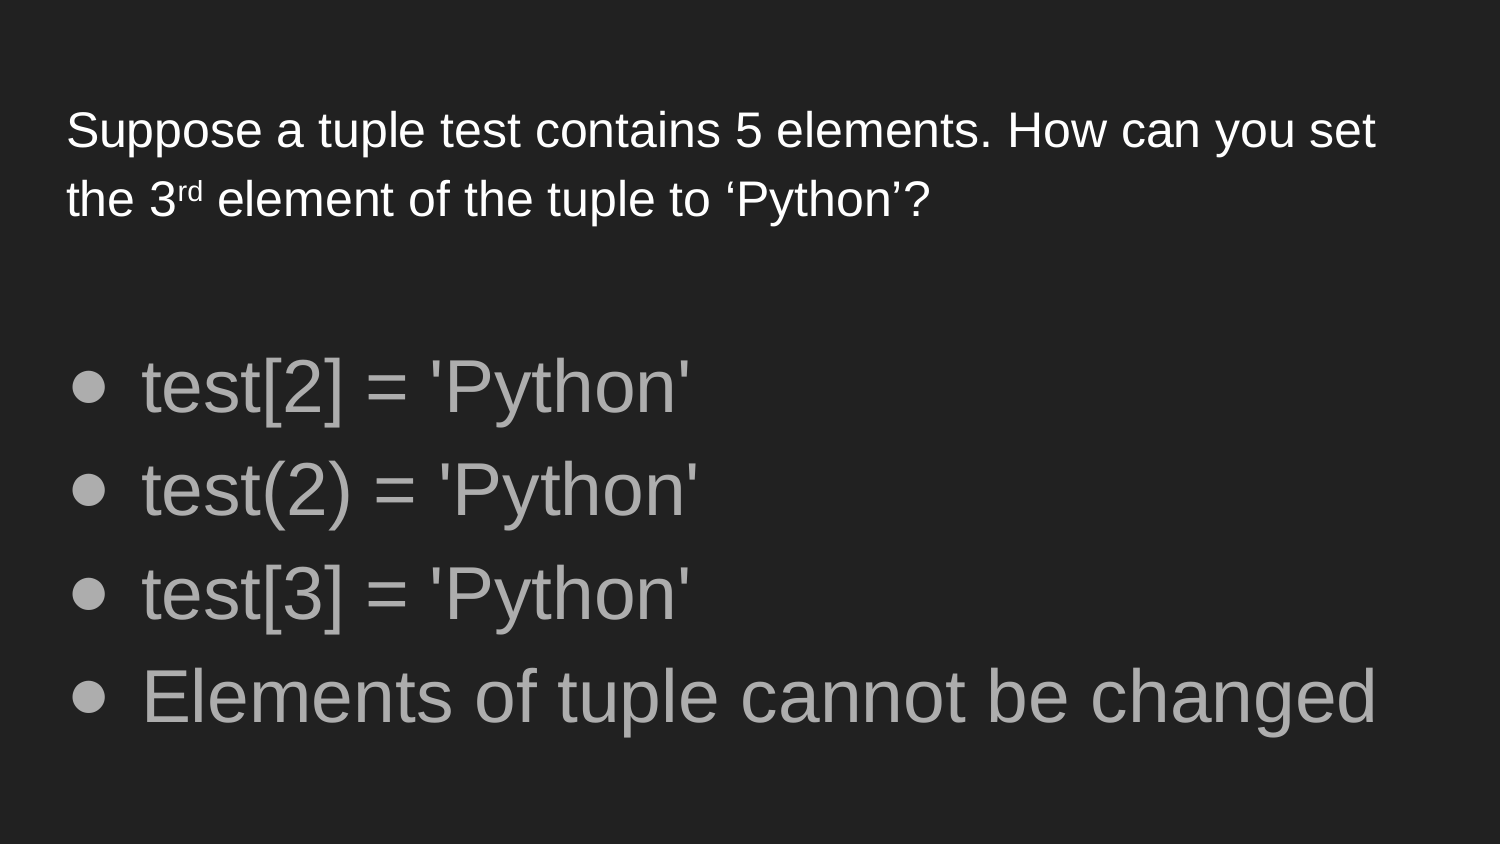

# Suppose a tuple test contains 5 elements. How can you set the 3rd element of the tuple to ‘Python’?

test[2] = 'Python'
test(2) = 'Python'
test[3] = 'Python'
Elements of tuple cannot be changed